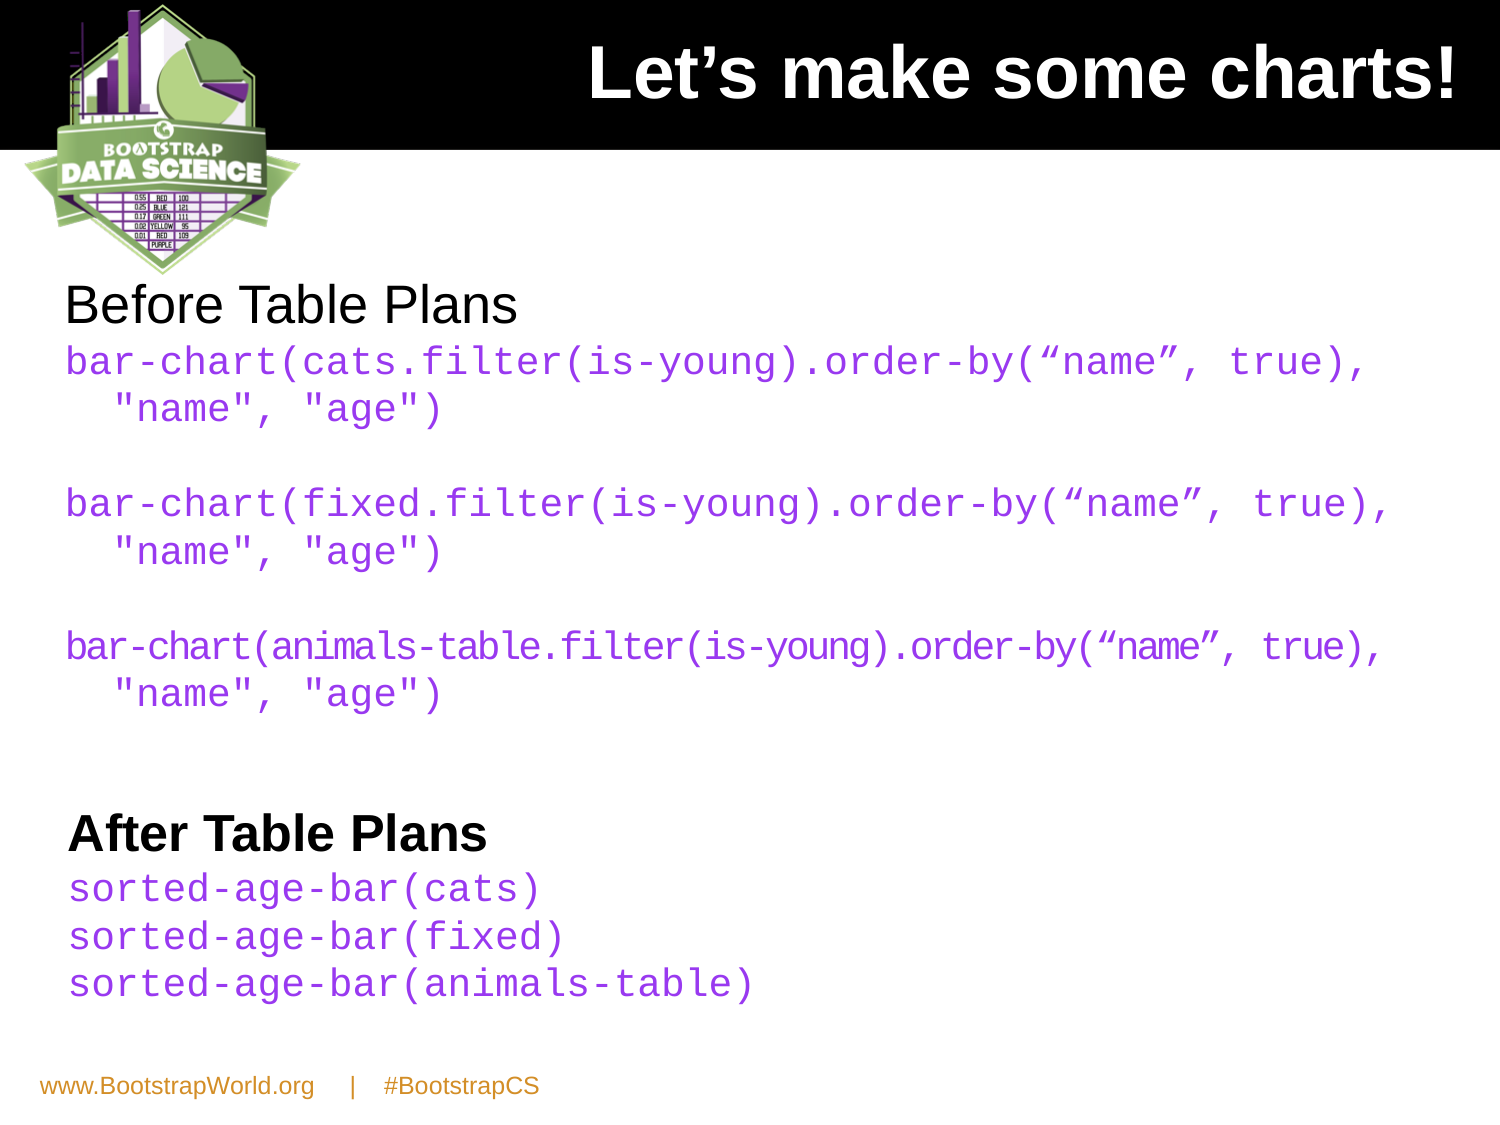

# Let’s make some charts!
Before Table Plans
bar-chart(cats.filter(is-young).order-by(“name”, true),
  "name", "age")

bar-chart(fixed.filter(is-young).order-by(“name”, true),
  "name", "age")

bar-chart(animals-table.filter(is-young).order-by(“name”, true),
  "name", "age")
After Table Plans
sorted-age-bar(cats)
sorted-age-bar(fixed)
sorted-age-bar(animals-table)
www.BootstrapWorld.org     |    #BootstrapCS